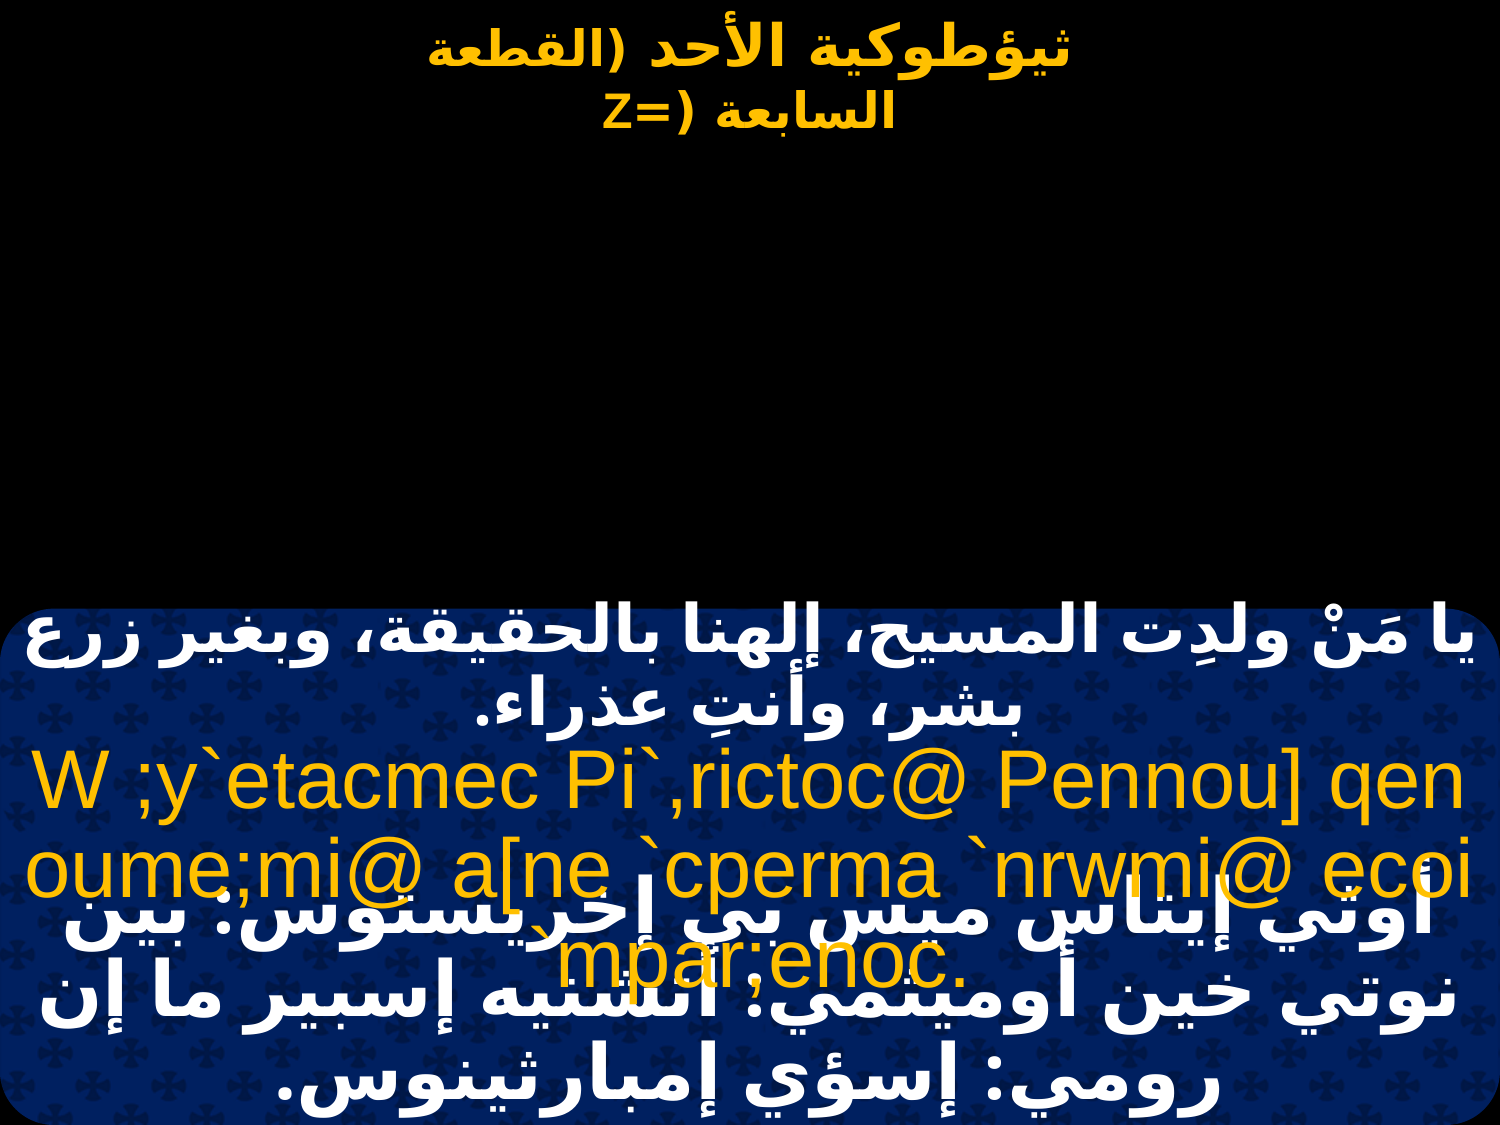

يا مَنْ ولدِت المسيح، إلهنا بالحقيقة، وبغير زرع بشر، وأنتِ عذراء.
W ;y`etacmec Pi`,rictoc@ Pennou] qen oume;mi@ a[ne `cperma `nrwmi@ ecoi `mpar;enoc.
أوثي إيتاس ميس بي إخريستوس: بين نوتي خين أوميثمي: أتشنيه إسبير ما إن رومي: إسؤي إمبارثينوس.